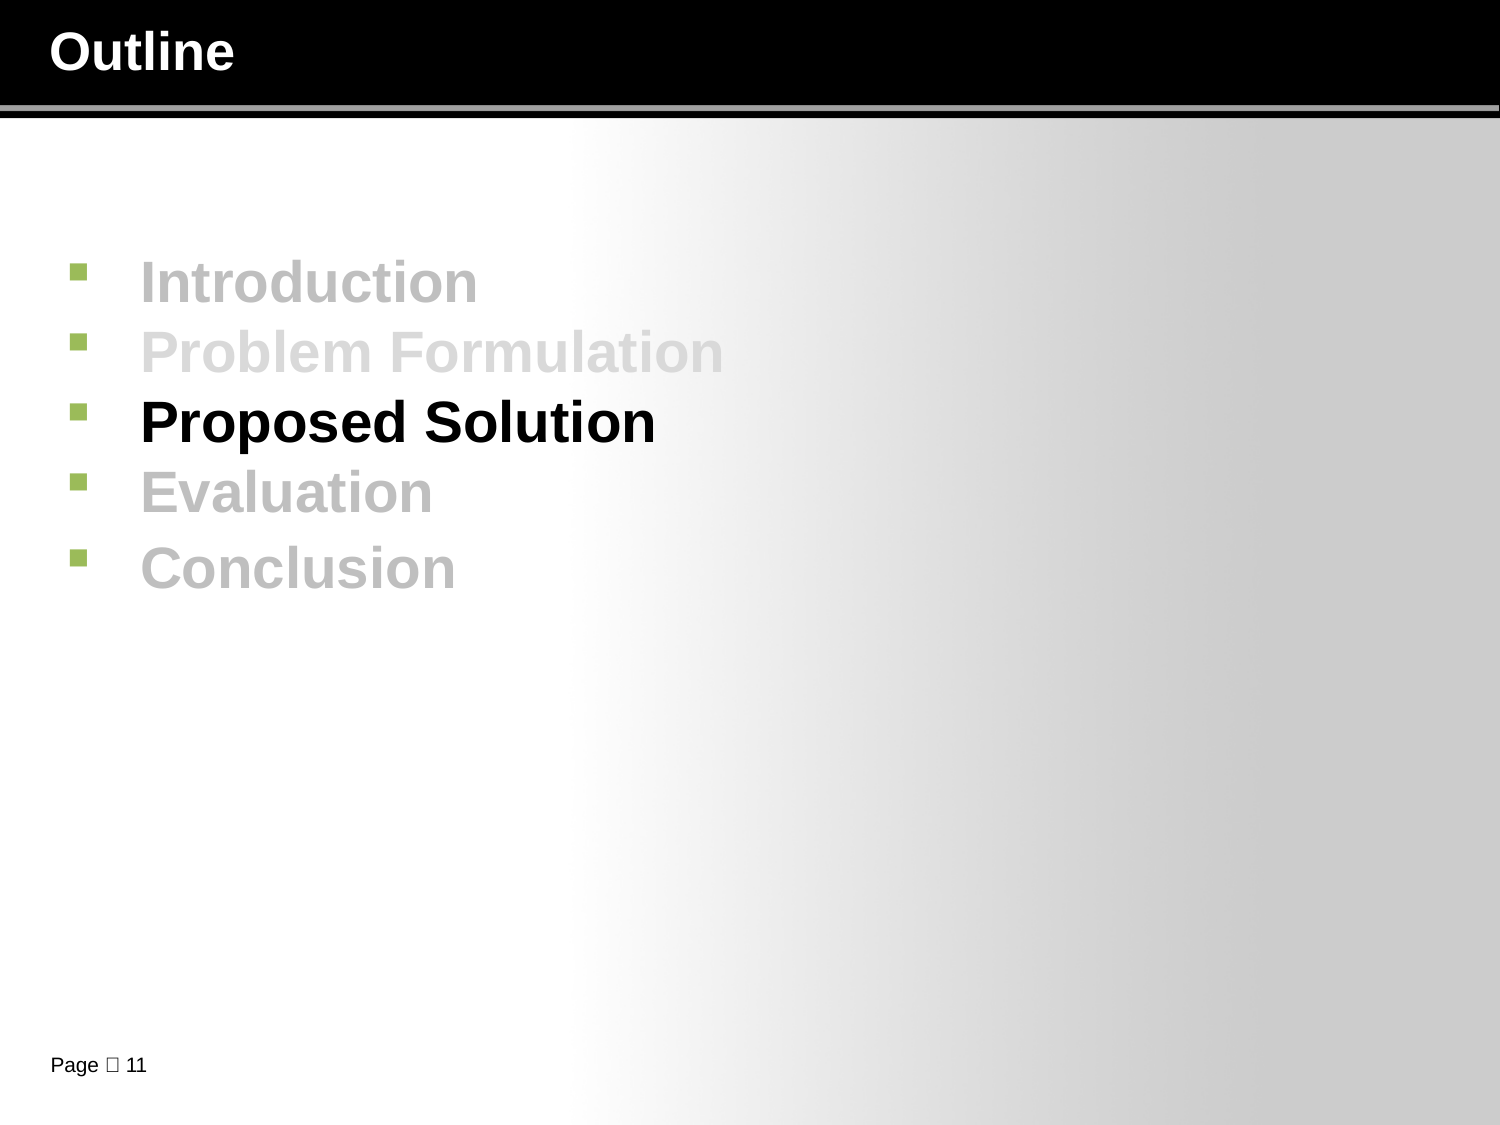

# Outline
Introduction
Problem Formulation
Proposed Solution
Evaluation
Conclusion